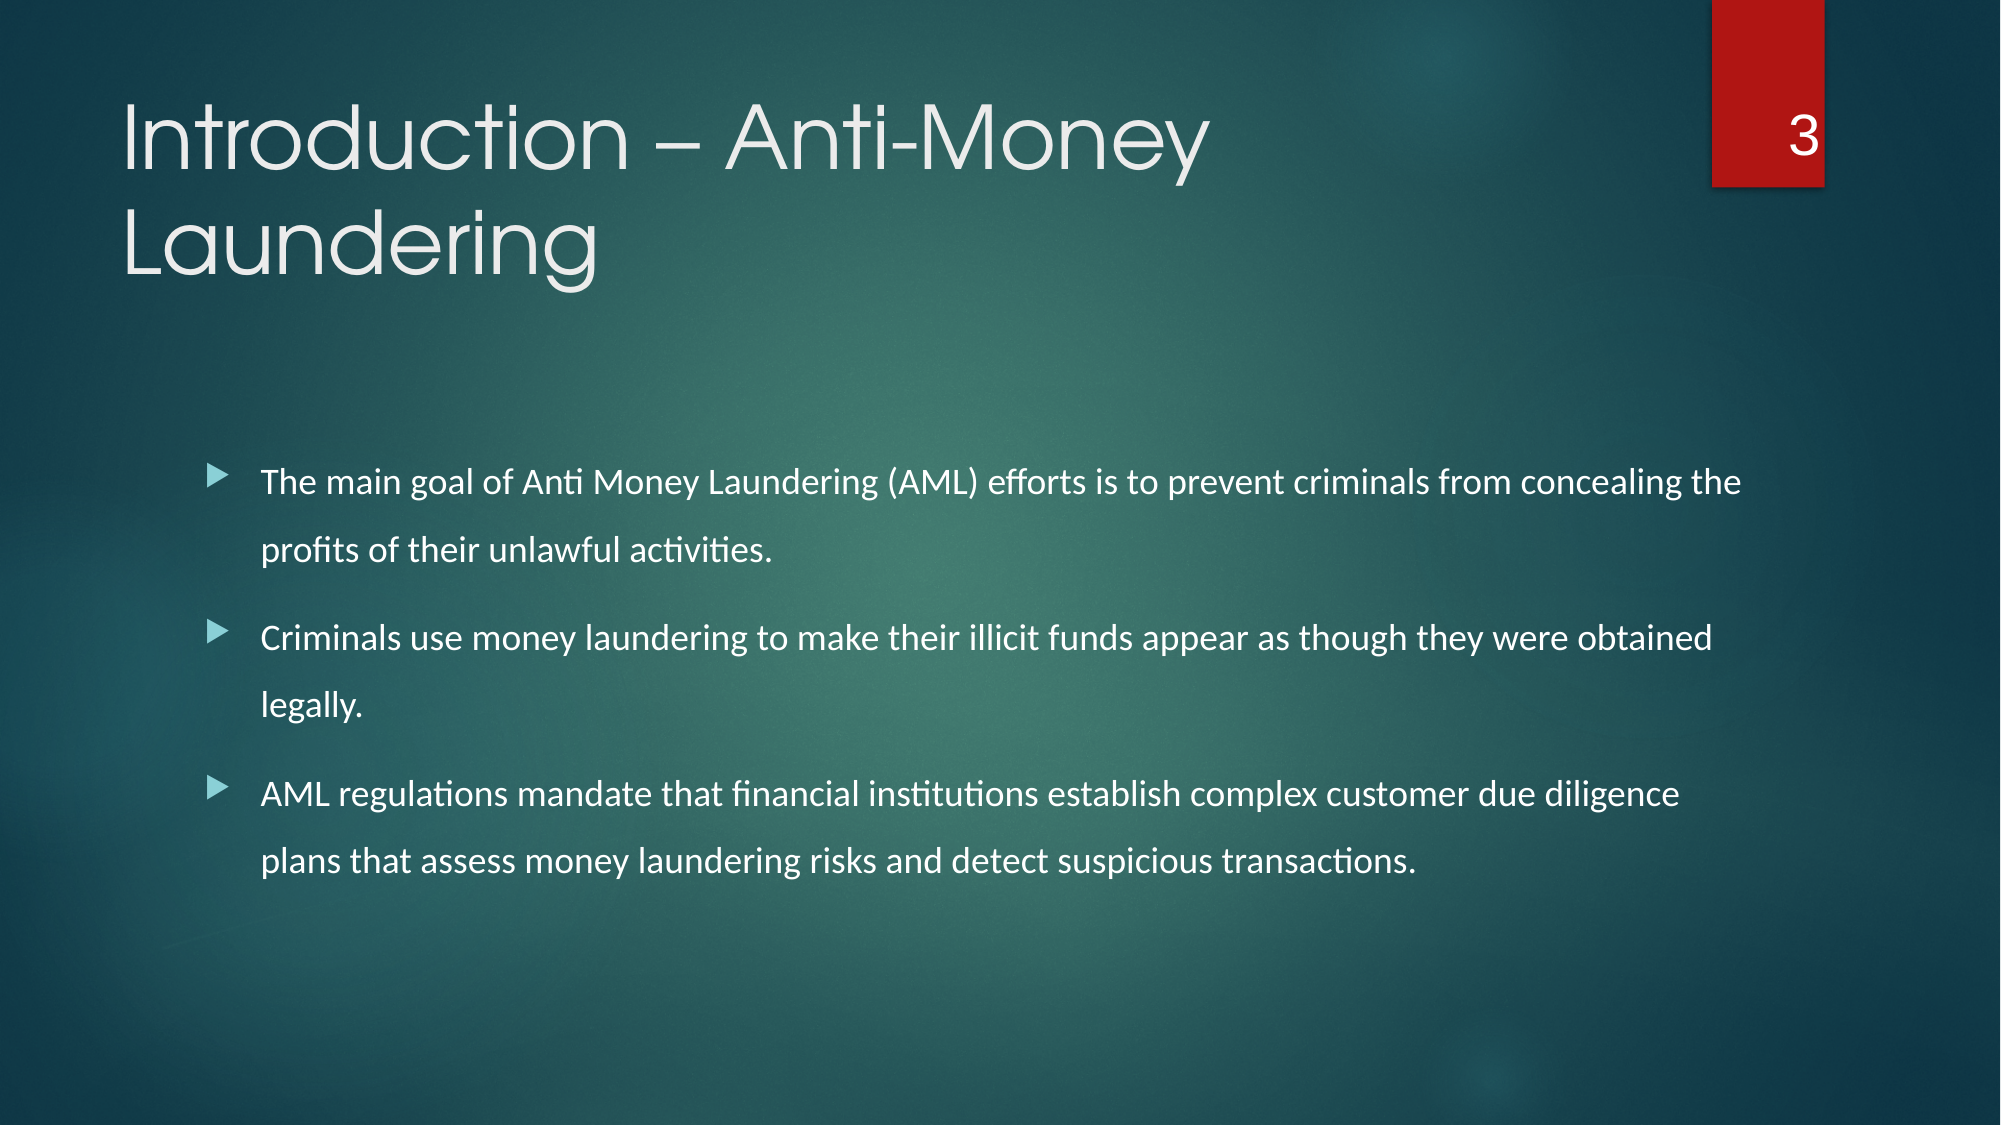

3
# Introduction – Anti-Money Laundering
The main goal of Anti Money Laundering (AML) efforts is to prevent criminals from concealing the profits of their unlawful activities.
Criminals use money laundering to make their illicit funds appear as though they were obtained legally.
AML regulations mandate that financial institutions establish complex customer due diligence plans that assess money laundering risks and detect suspicious transactions.